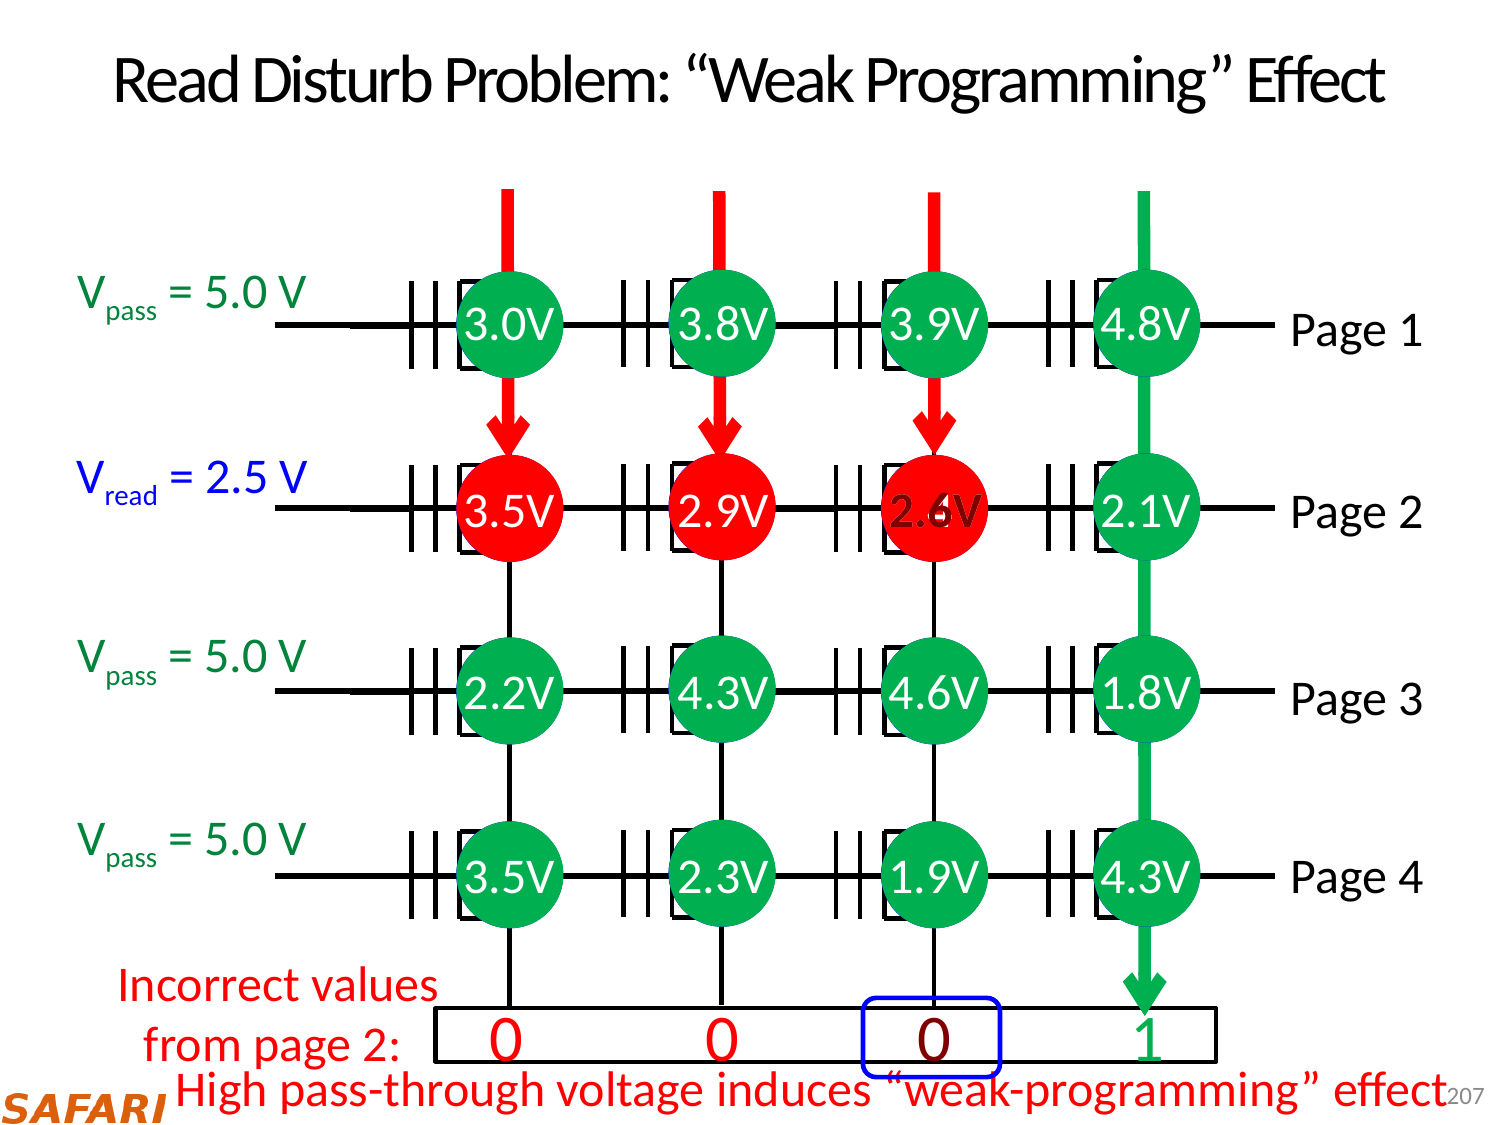

# Read Disturb Problem: “Weak Programming” Effect
Vpass = 5.0 V

3.0V
3.8V
3.9V
4.8V
Page 1
Vread = 2.5 V
3.5V
2.9V
2.4V
2.6V
2.1V
Page 2
Vpass = 5.0 V
2.2V
4.3V
4.6V
1.8V
Page 3
Vpass = 5.0 V
3.5V
2.3V
1.9V
4.3V
Page 4
Incorrect values from page 2:
0
0
0
1

High pass-through voltage induces “weak-programming” effect
207